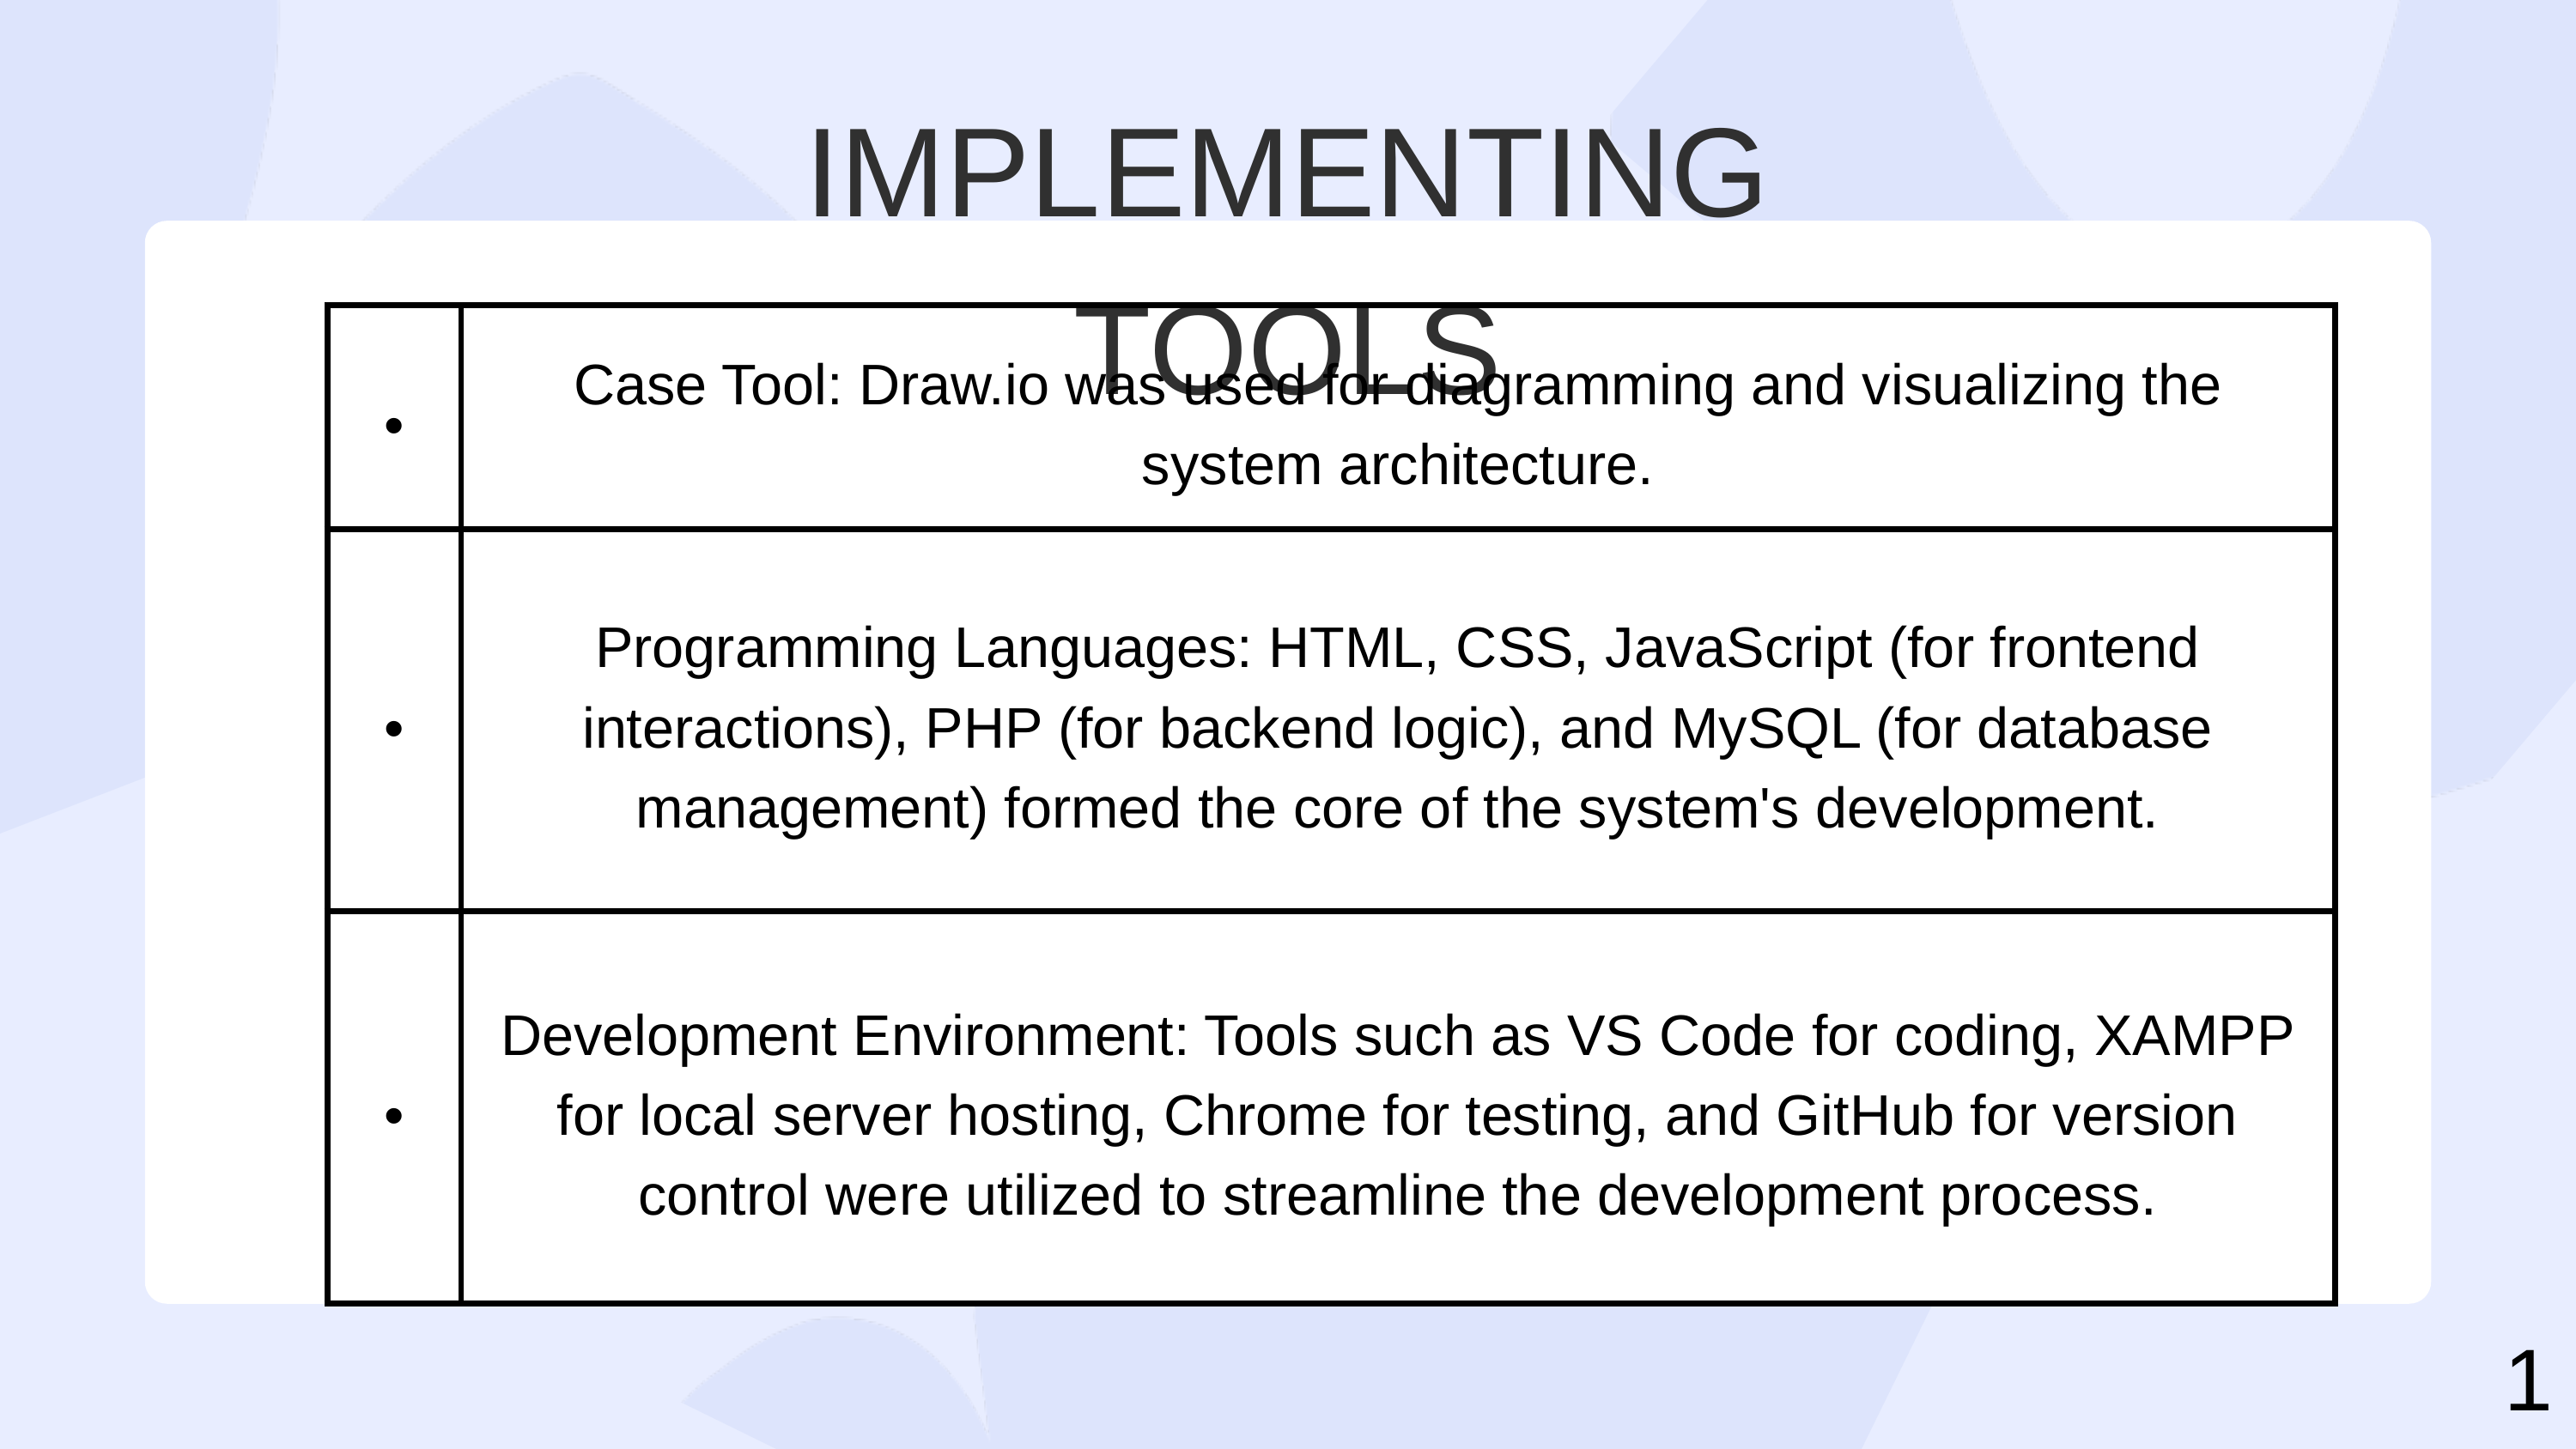

IMPLEMENTING TOOLS

| • | Case Tool: Draw.io was used for diagramming and visualizing the system architecture. |
| --- | --- |
| • | Programming Languages: HTML, CSS, JavaScript (for frontend interactions), PHP (for backend logic), and MySQL (for database management) formed the core of the system's development. |
| • | Development Environment: Tools such as VS Code for coding, XAMPP for local server hosting, Chrome for testing, and GitHub for version control were utilized to streamline the development process. |

15